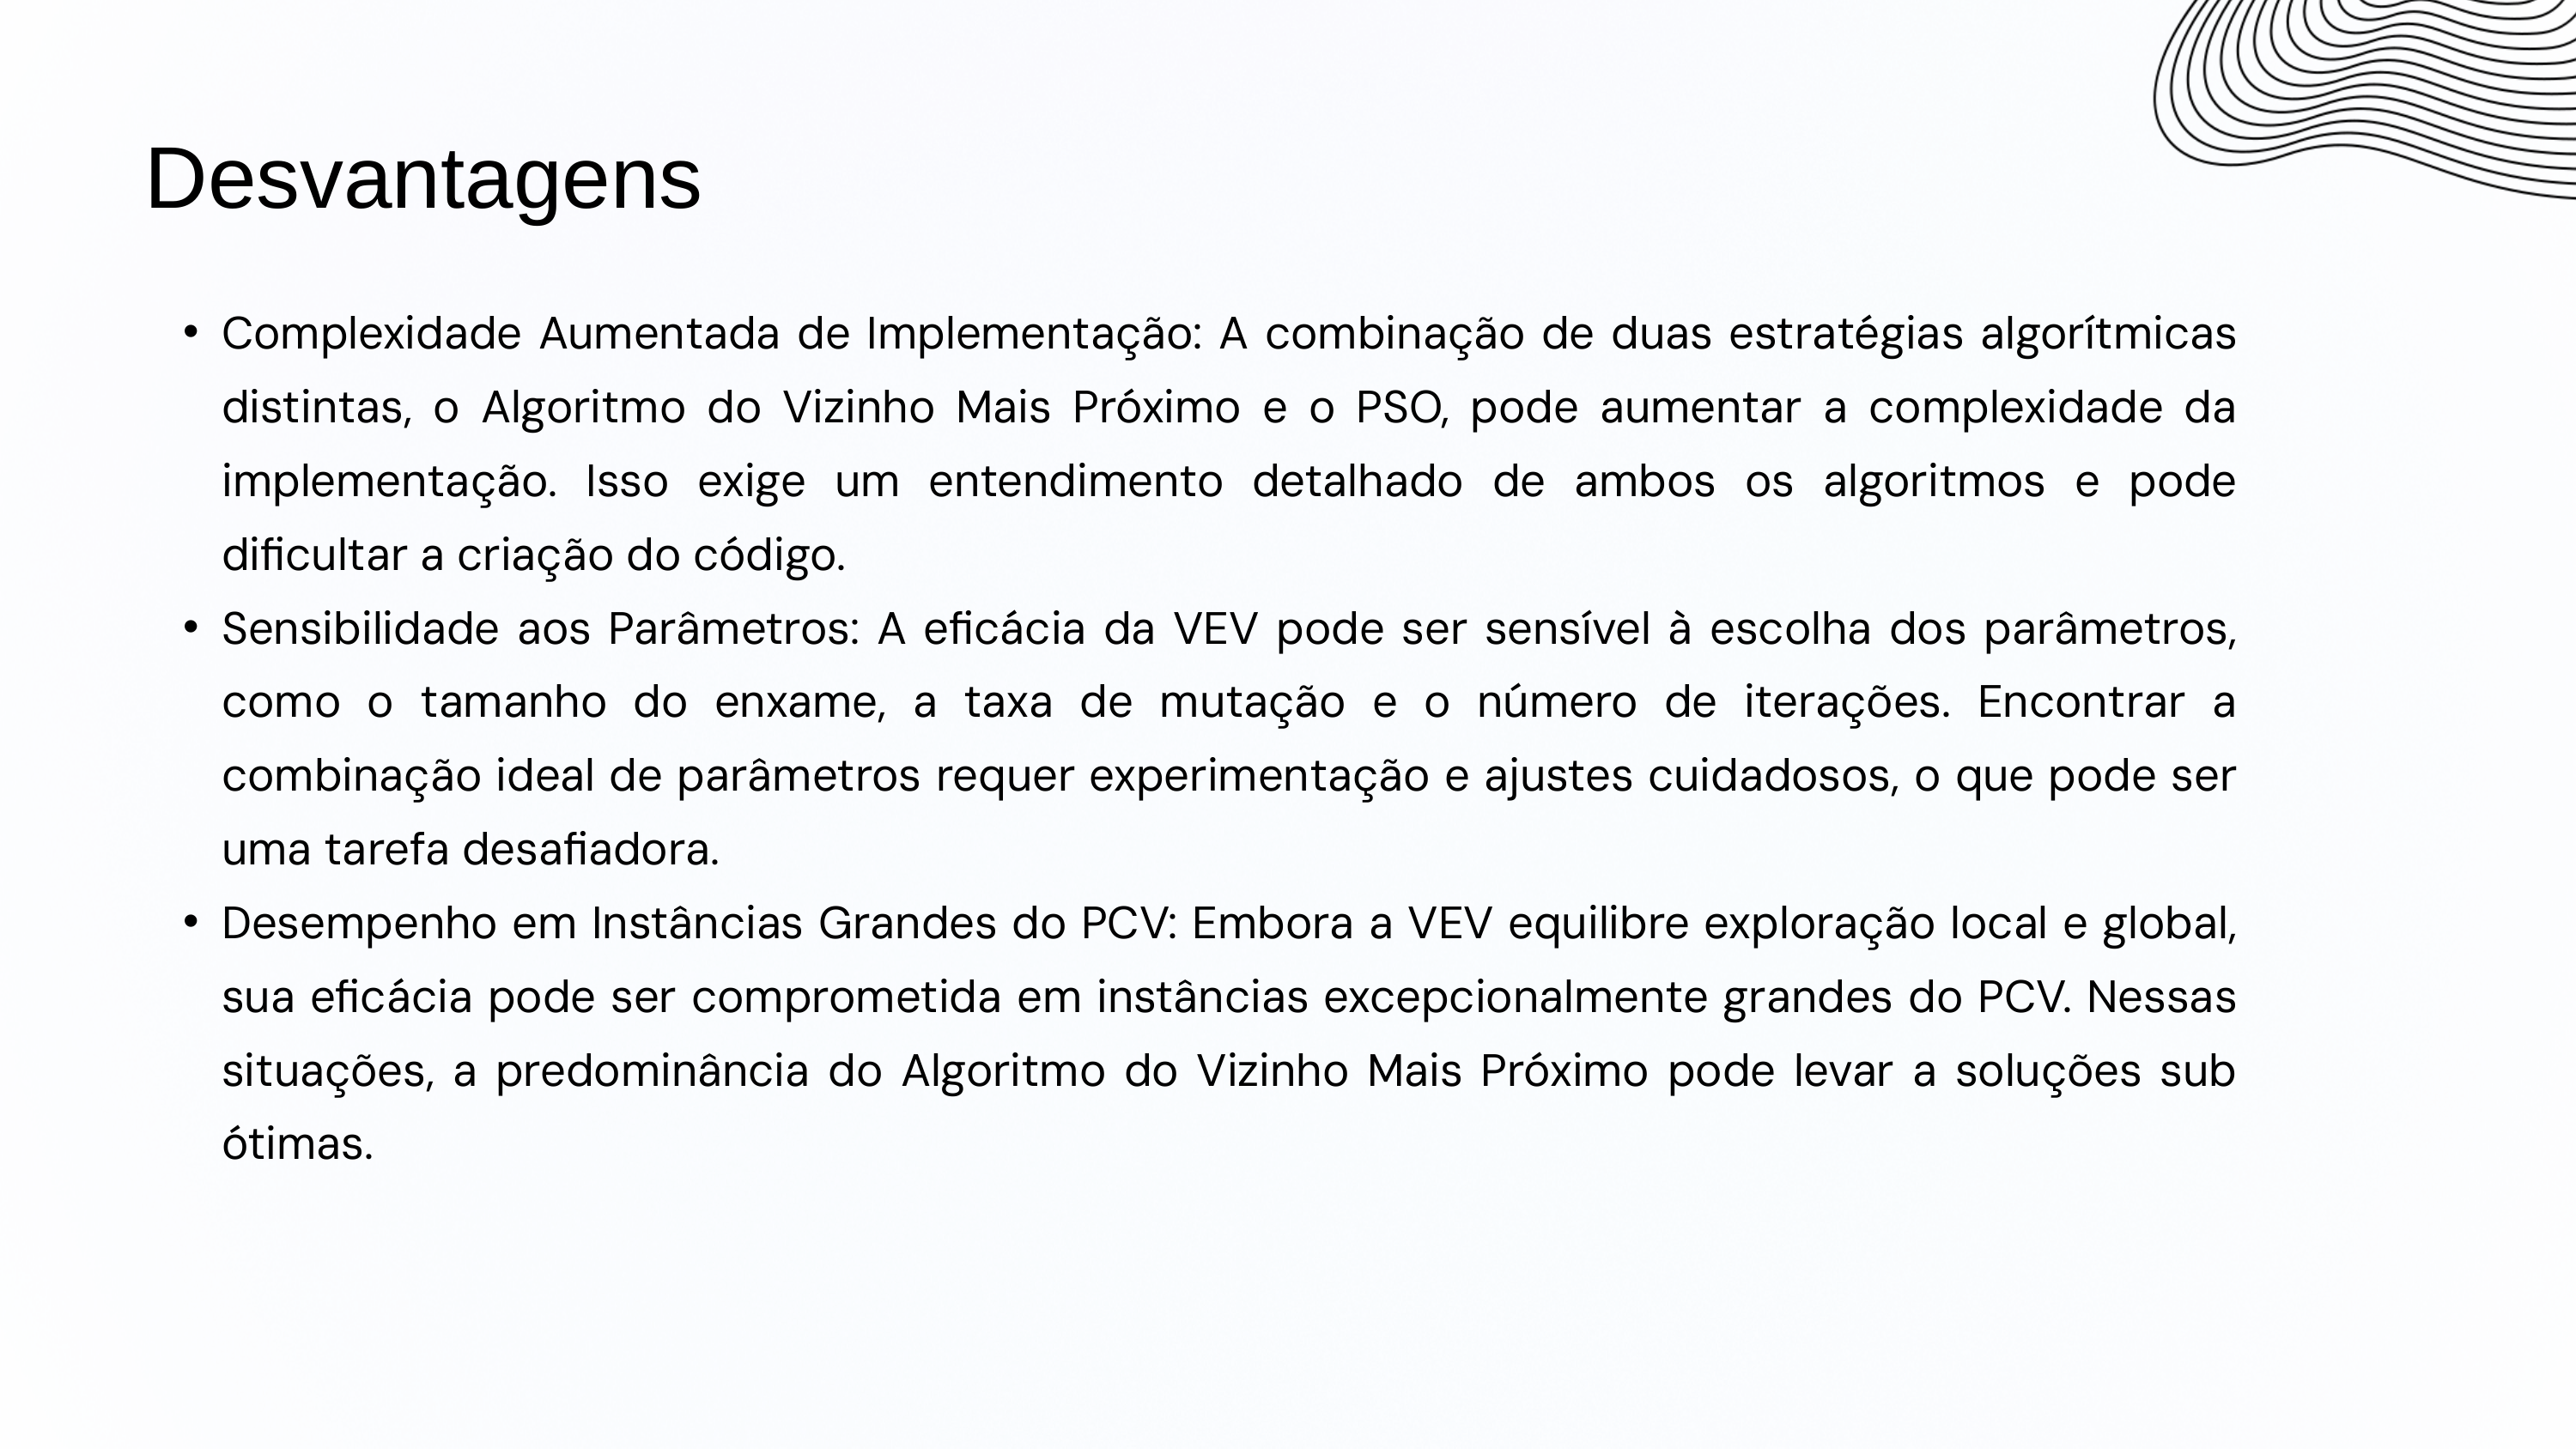

Desvantagens
Complexidade Aumentada de Implementação: A combinação de duas estratégias algorítmicas distintas, o Algoritmo do Vizinho Mais Próximo e o PSO, pode aumentar a complexidade da implementação. Isso exige um entendimento detalhado de ambos os algoritmos e pode dificultar a criação do código.
Sensibilidade aos Parâmetros: A eficácia da VEV pode ser sensível à escolha dos parâmetros, como o tamanho do enxame, a taxa de mutação e o número de iterações. Encontrar a combinação ideal de parâmetros requer experimentação e ajustes cuidadosos, o que pode ser uma tarefa desafiadora.
Desempenho em Instâncias Grandes do PCV: Embora a VEV equilibre exploração local e global, sua eficácia pode ser comprometida em instâncias excepcionalmente grandes do PCV. Nessas situações, a predominância do Algoritmo do Vizinho Mais Próximo pode levar a soluções sub ótimas.